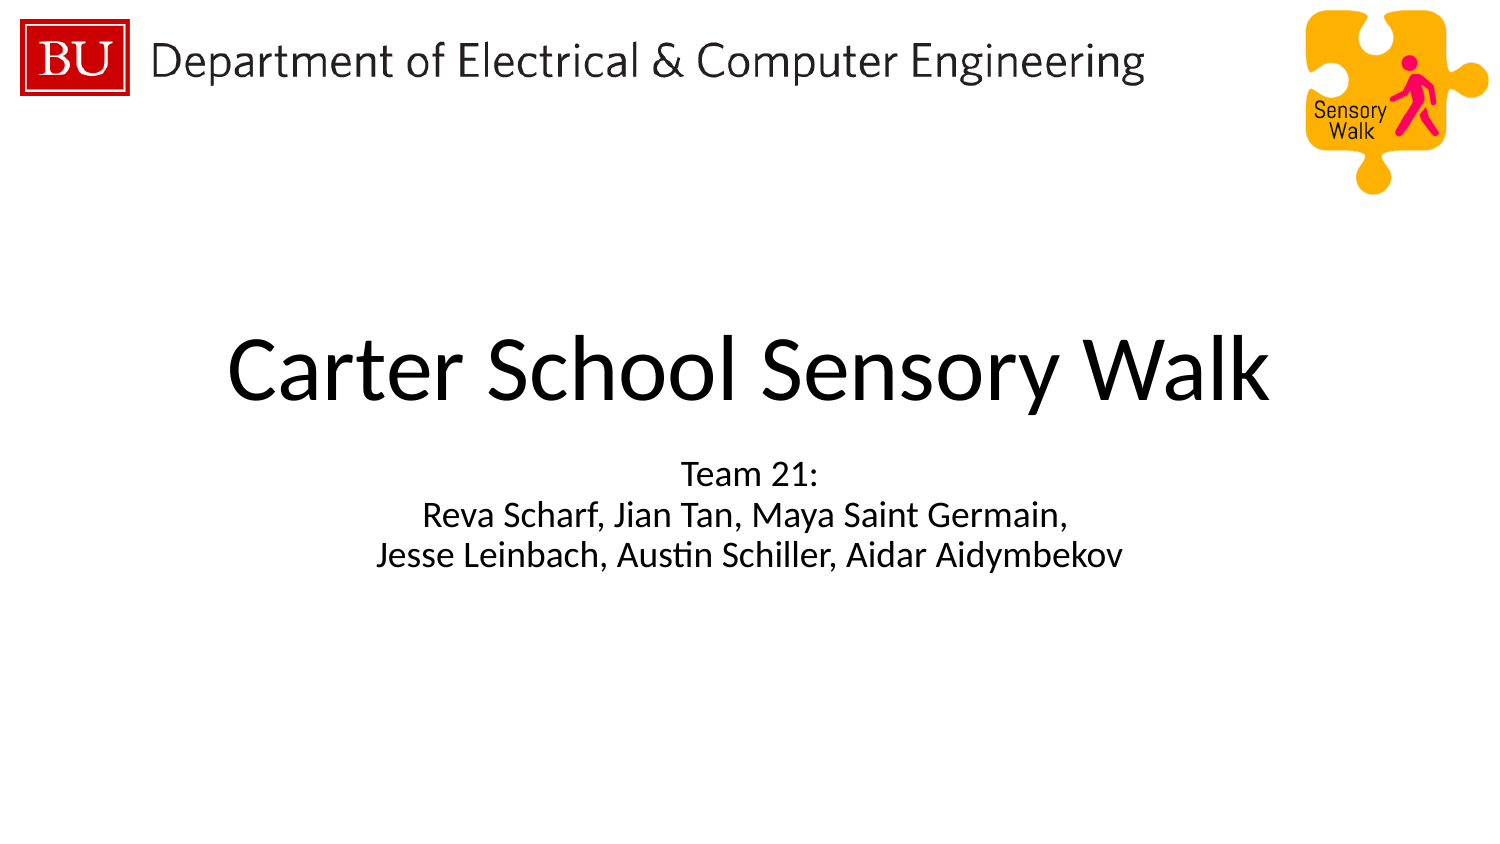

# Carter School Sensory Walk
Team 21:
Reva Scharf, Jian Tan, Maya Saint Germain,
Jesse Leinbach, Austin Schiller, Aidar Aidymbekov